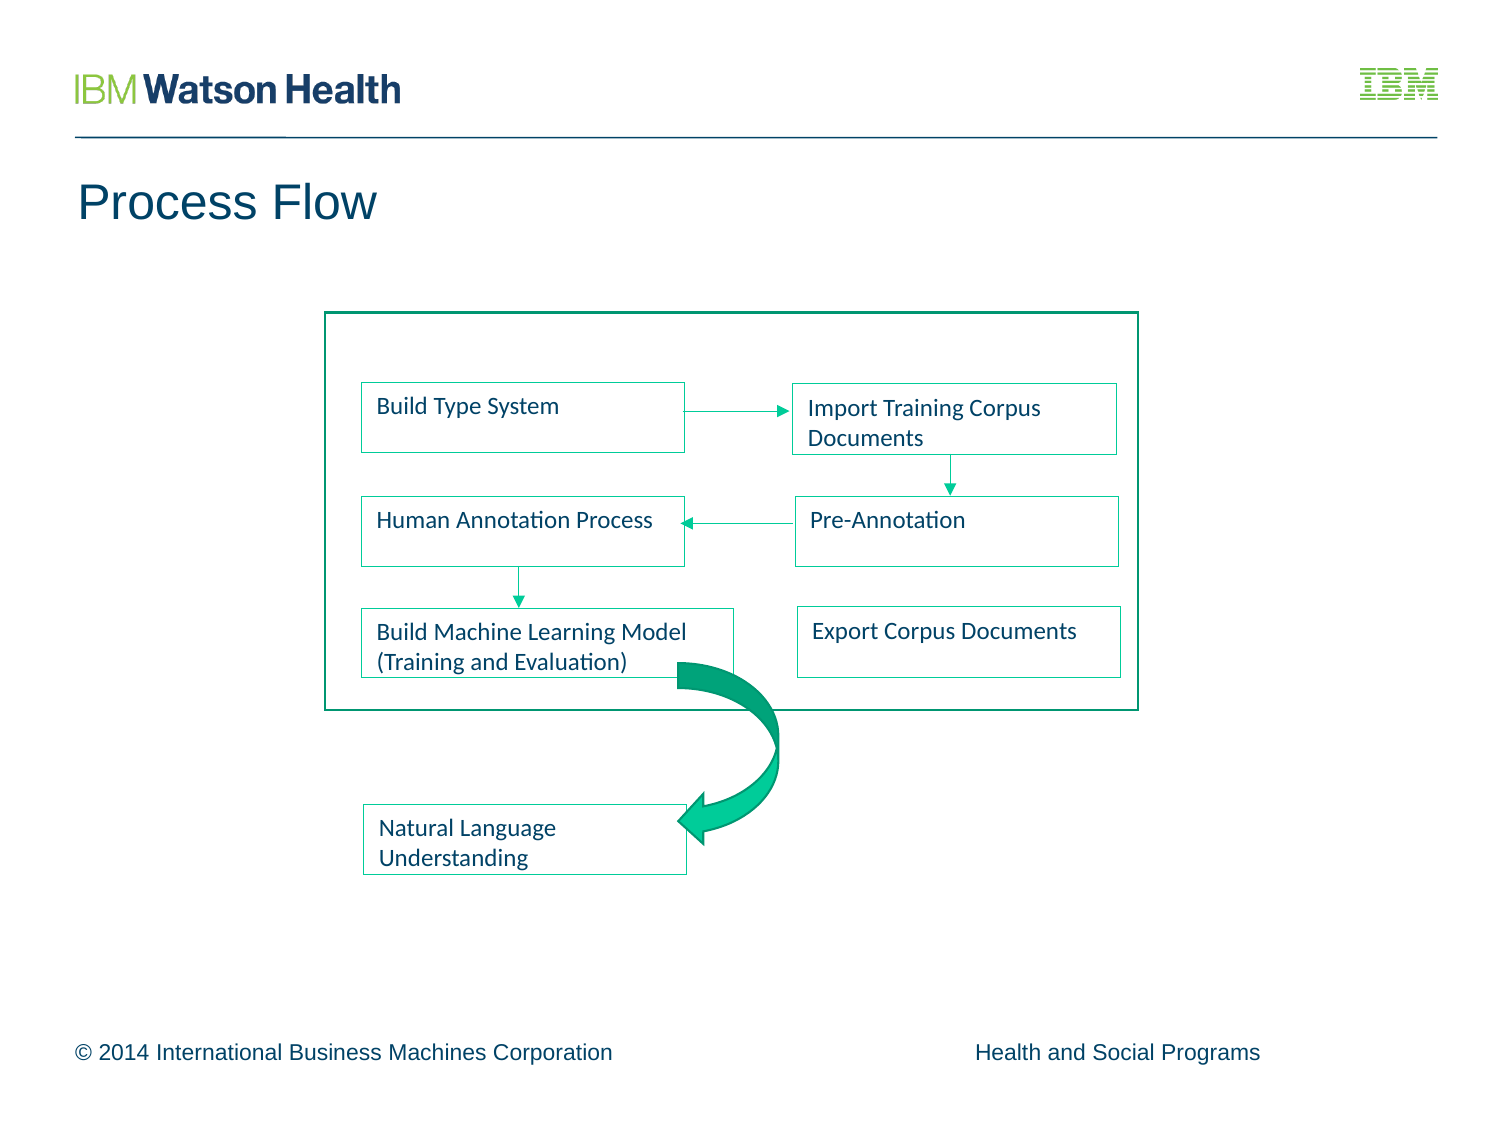

Process Flow

Build Type System
Import Training Corpus Documents
Pre-Annotation
Human Annotation Process
Export Corpus Documents
Build Machine Learning Model
(Training and Evaluation)

Natural Language Understanding
© 2014 International Business Machines Corporation			Health and Social Programs